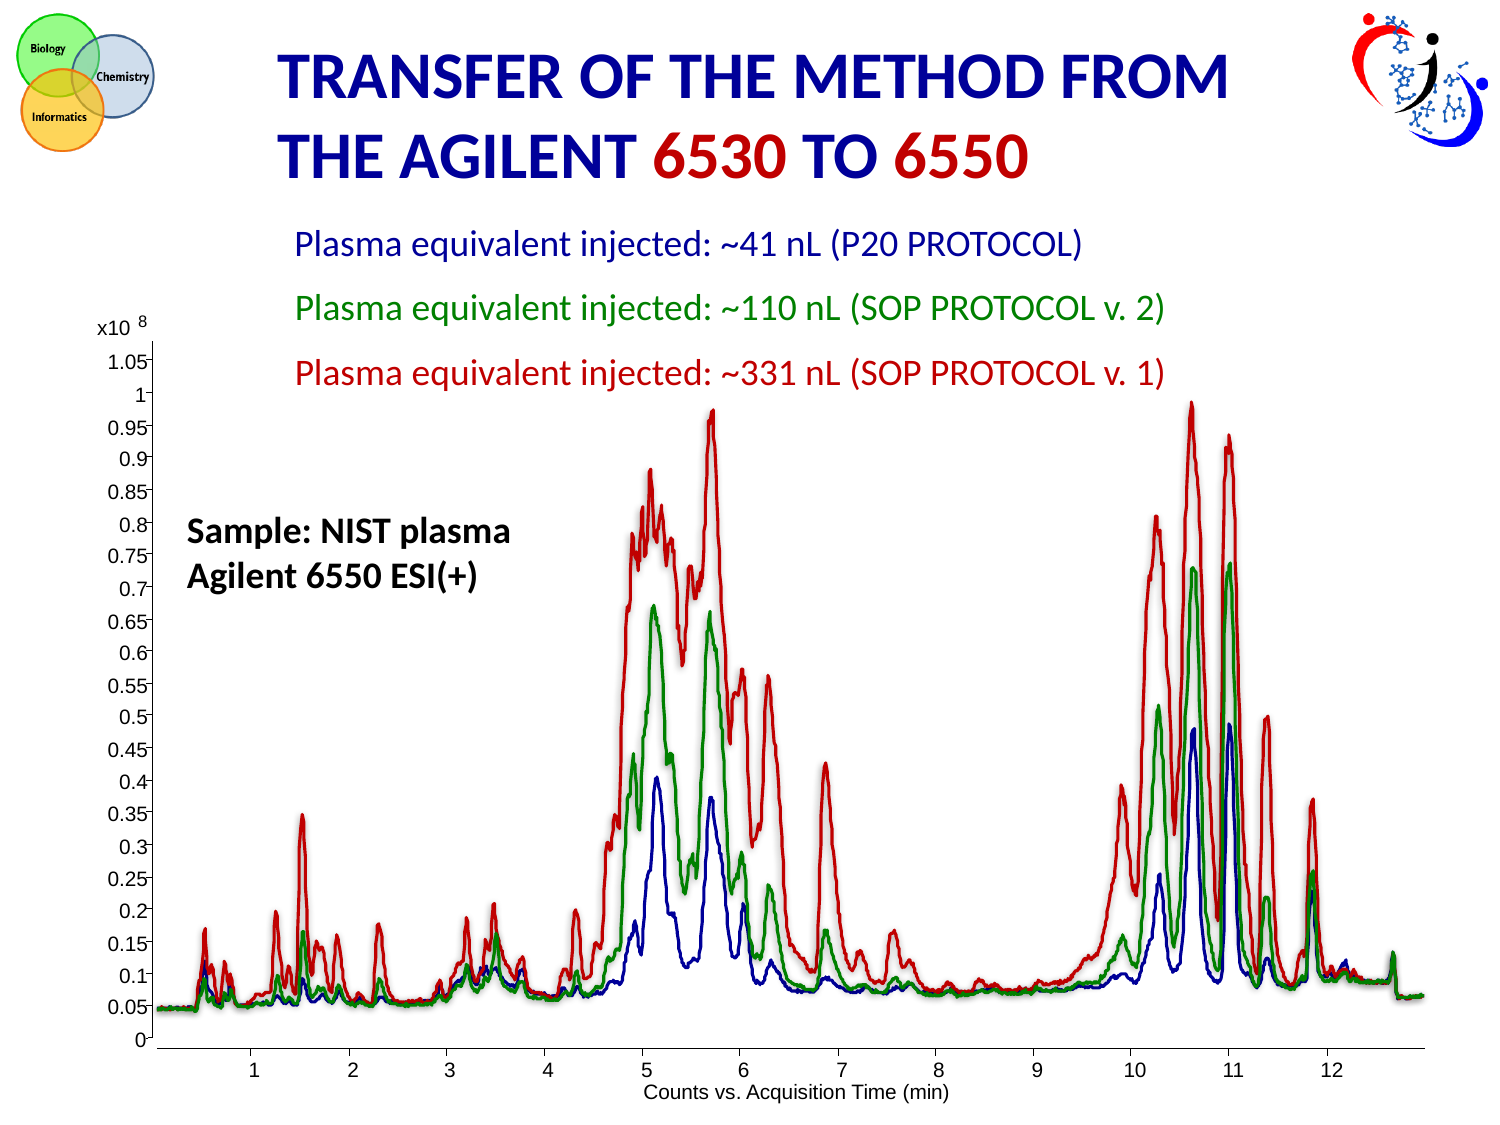

TRANSFER OF THE METHOD FROM THE AGILENT 6530 TO 6550
Plasma equivalent injected: ~41 nL (P20 PROTOCOL)
Plasma equivalent injected: ~110 nL (SOP PROTOCOL v. 2)
8
x10

1.05

1

0.95

0.9

0.85

0.8

0.75

0.7

0.65

0.6

0.55

0.5

0.45

0.4

0.35

0.3

0.25

0.2

0.15

0.1

0.05

0

1
2
3
4
5
6
7
8
9
10
11
12
Counts vs. Acquisition Time (min)
Plasma equivalent injected: ~331 nL (SOP PROTOCOL v. 1)
Sample: NIST plasma
Agilent 6550 ESI(+)